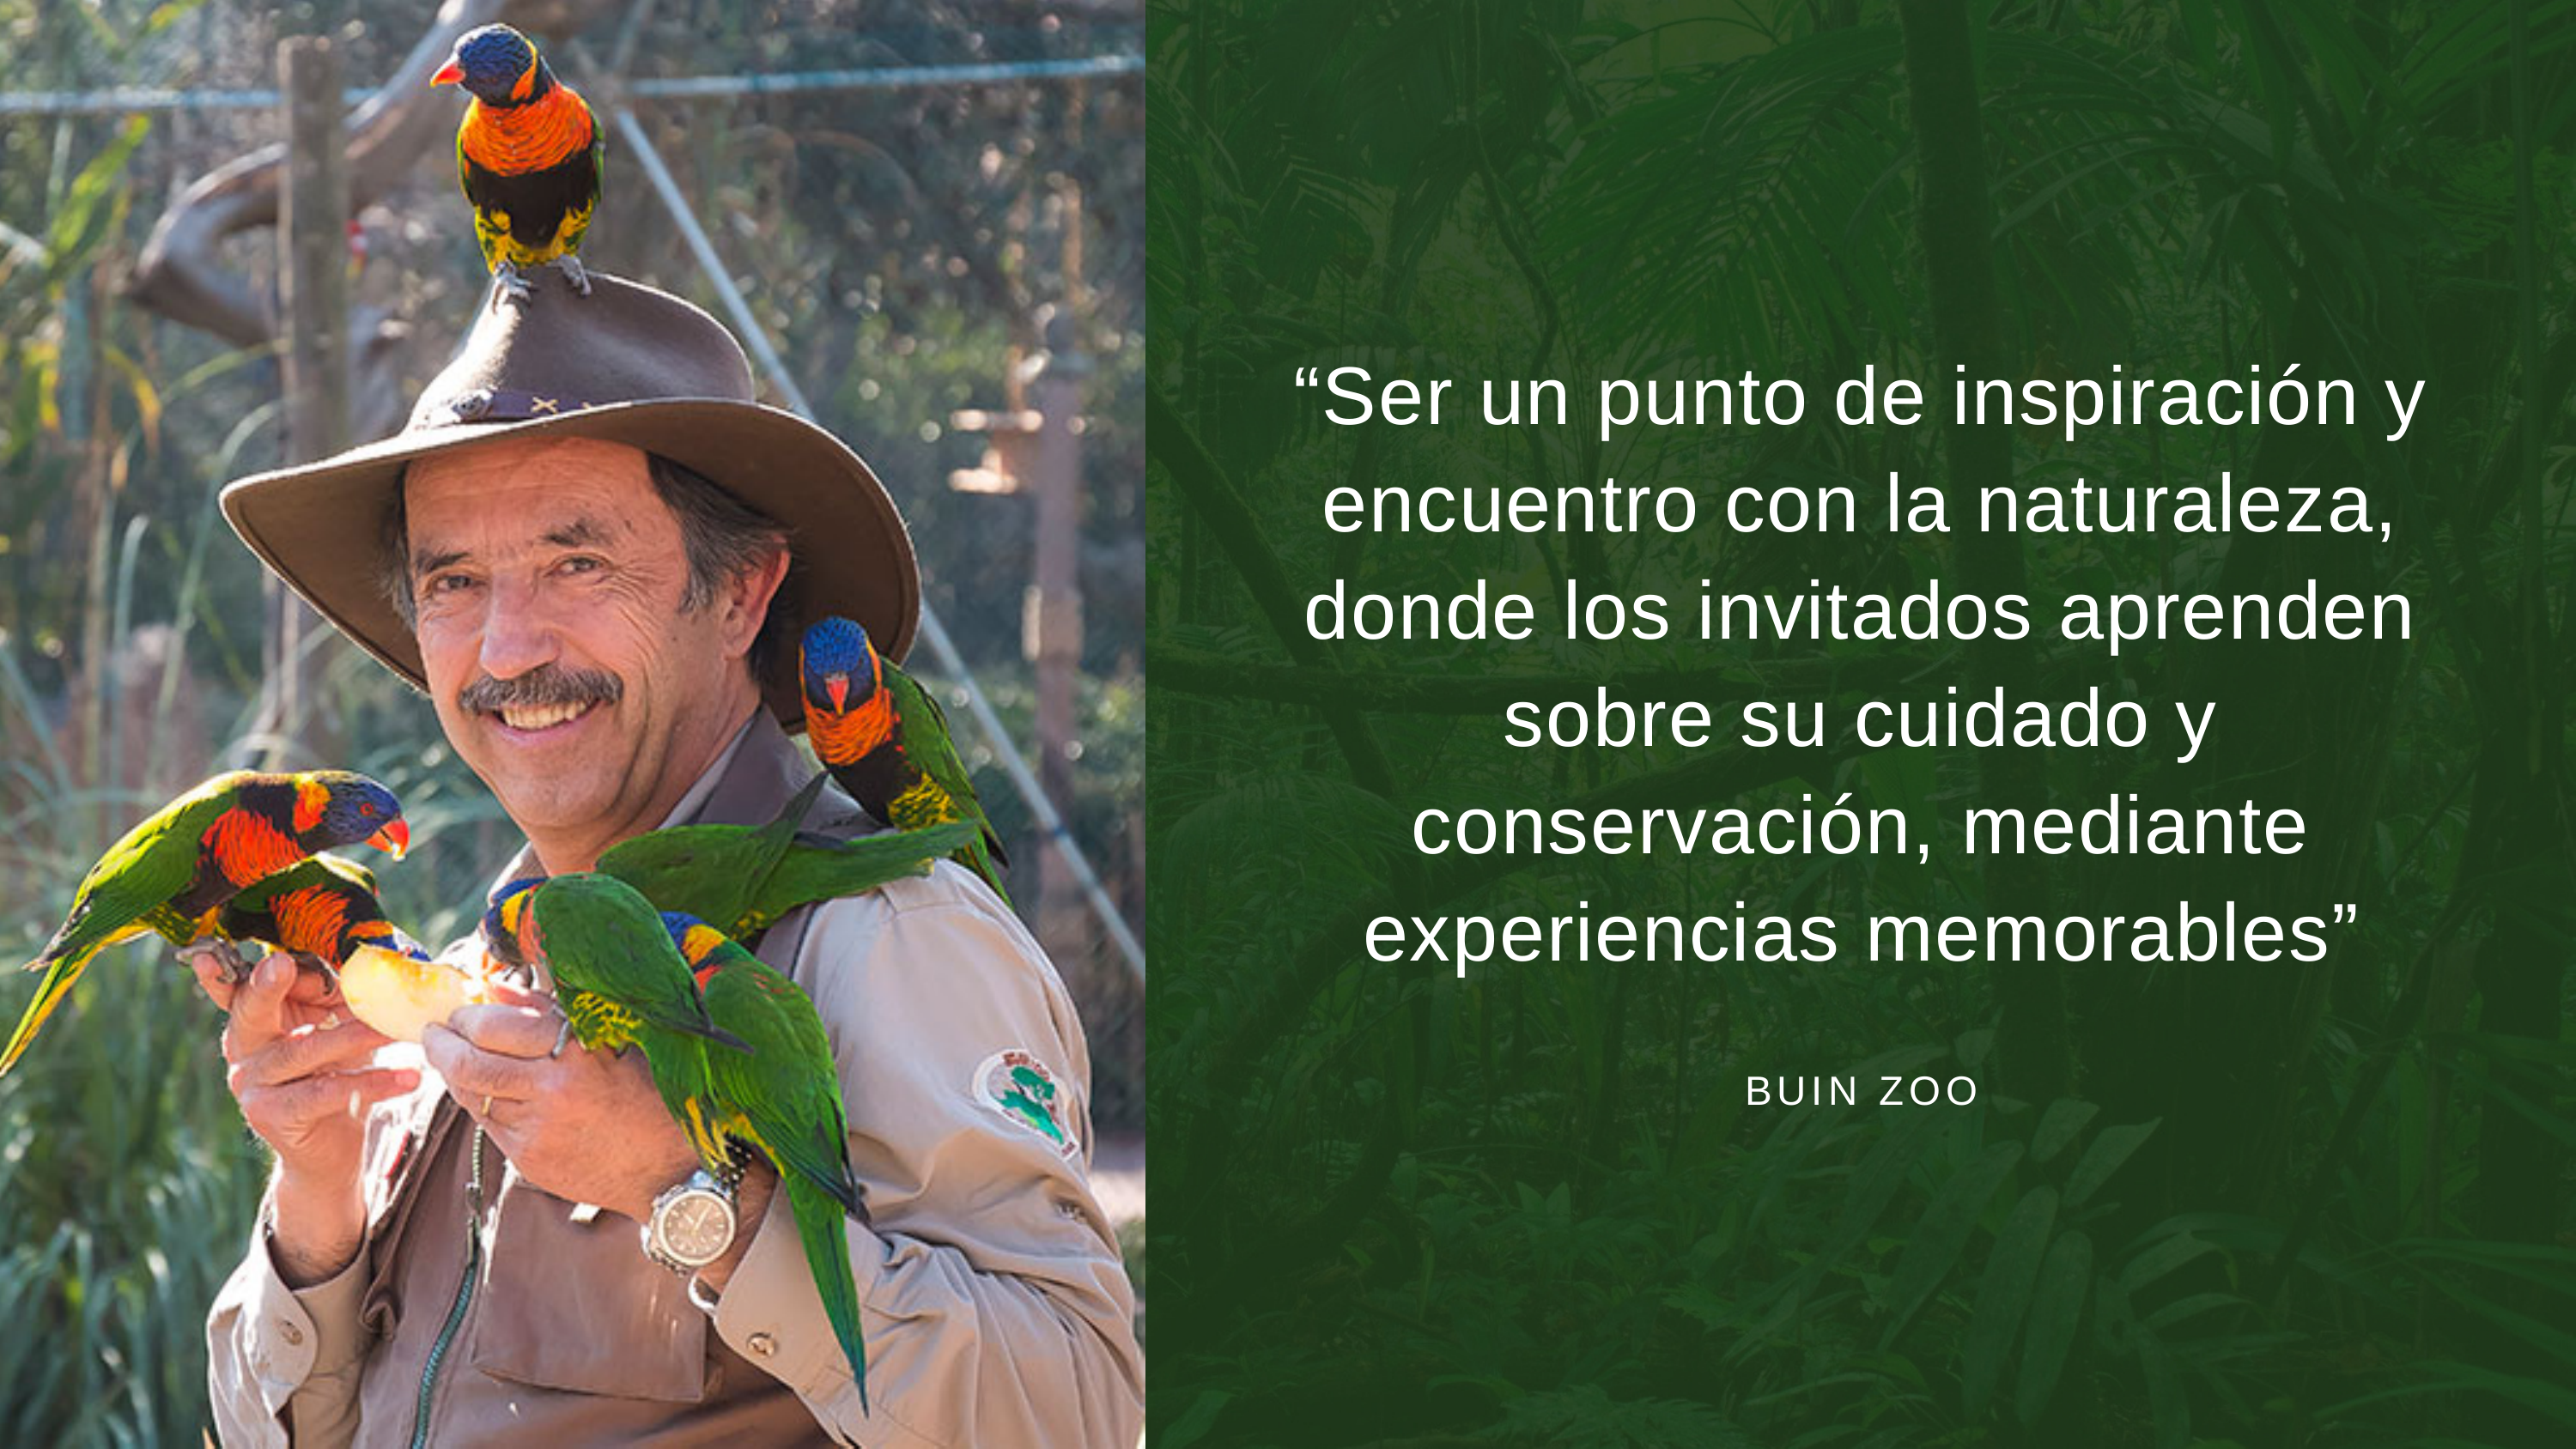

“Ser un punto de inspiración y encuentro con la naturaleza, donde los invitados aprenden sobre su cuidado y conservación, mediante experiencias memorables”
BUIN ZOO